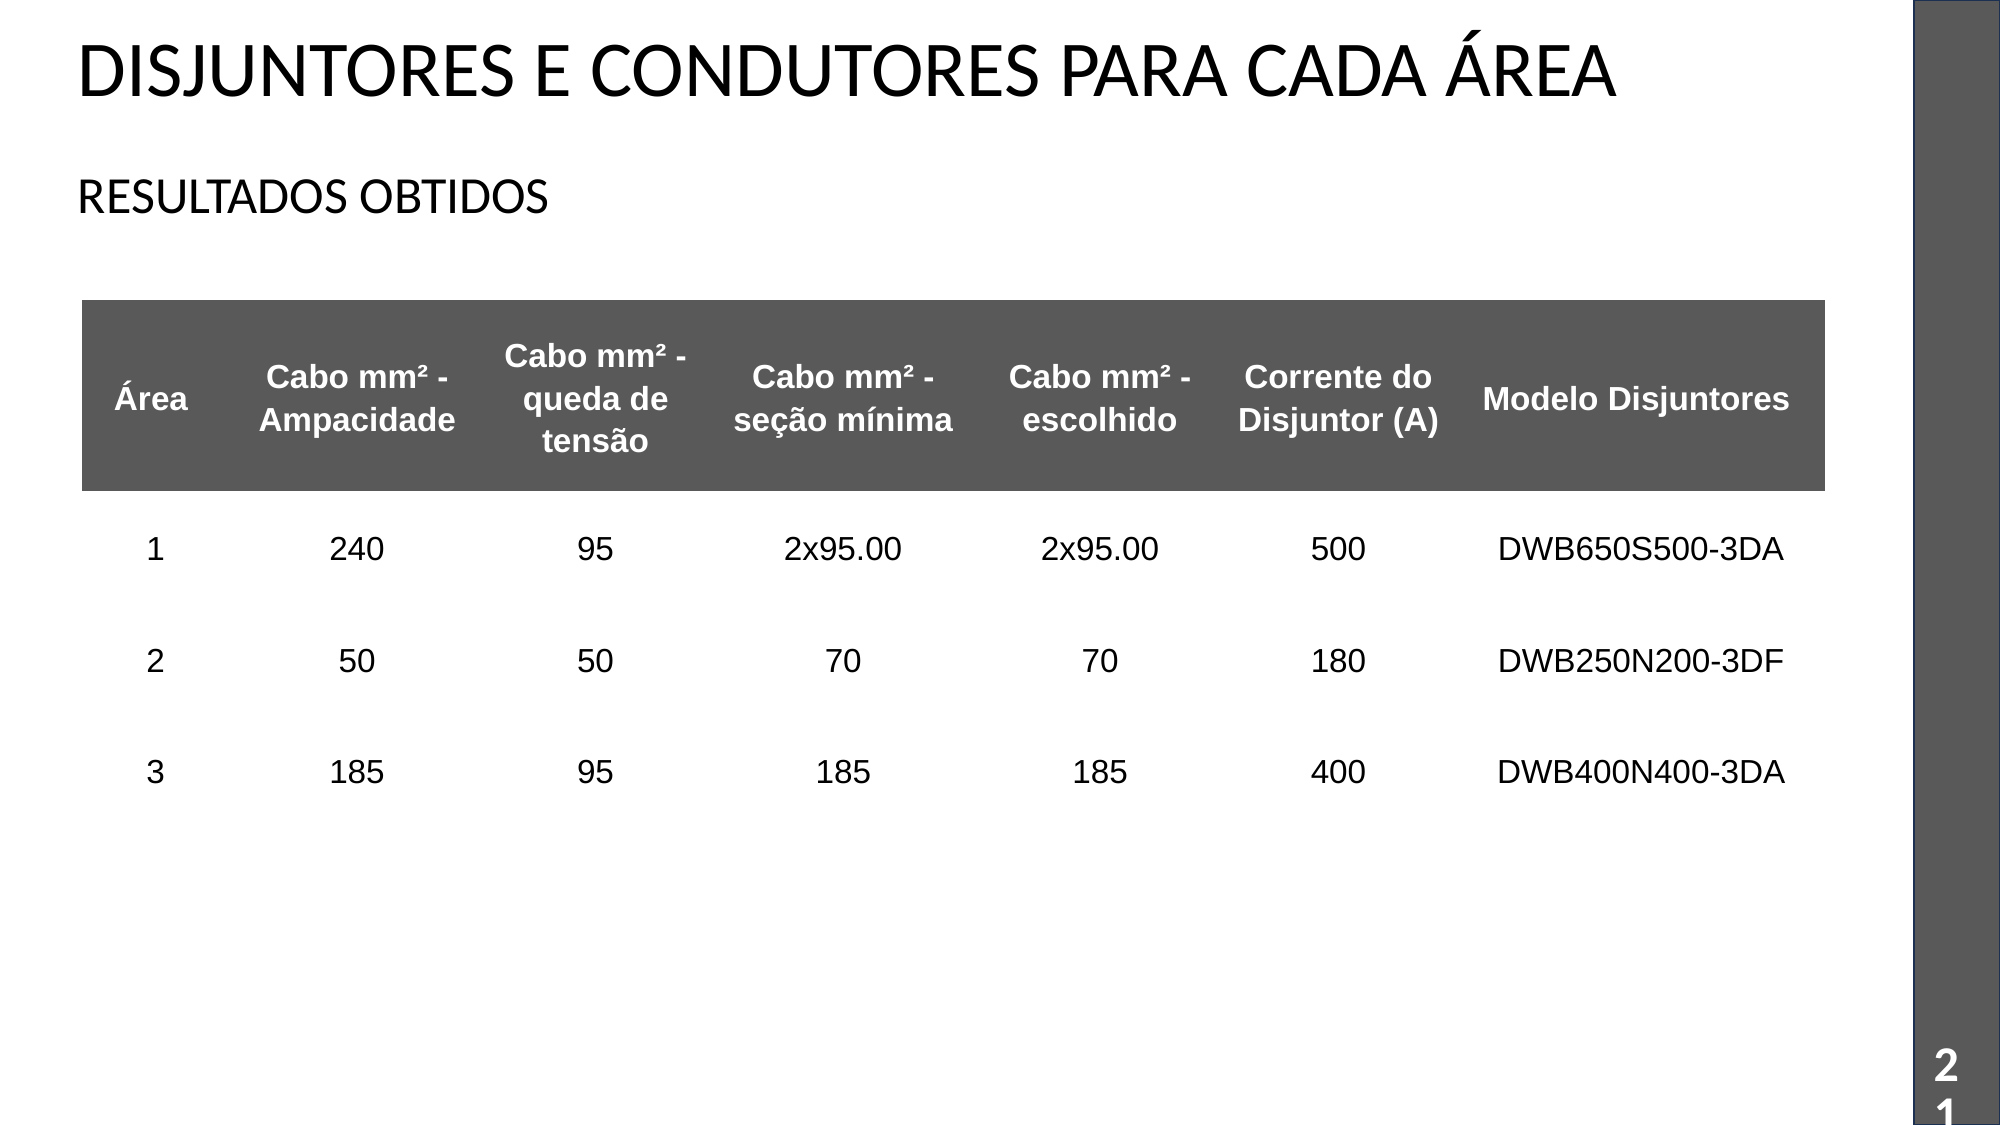

# DISJUNTORES E CONDUTORES PARA CADA ÁREA

RESULTADOS OBTIDOS
| Área | Cabo mm² - Ampacidade | Cabo mm² - queda de tensão | Cabo mm² - seção mínima | Cabo mm² - escolhido | Corrente do Disjuntor (A) | Modelo Disjuntores |
| --- | --- | --- | --- | --- | --- | --- |
| 1 | 240 | 95 | 2x95.00 | 2x95.00 | 500 | DWB650S500-3DA |
| 2 | 50 | 50 | 70 | 70 | 180 | DWB250N200-3DF |
| 3 | 185 | 95 | 185 | 185 | 400 | DWB400N400-3DA |
21